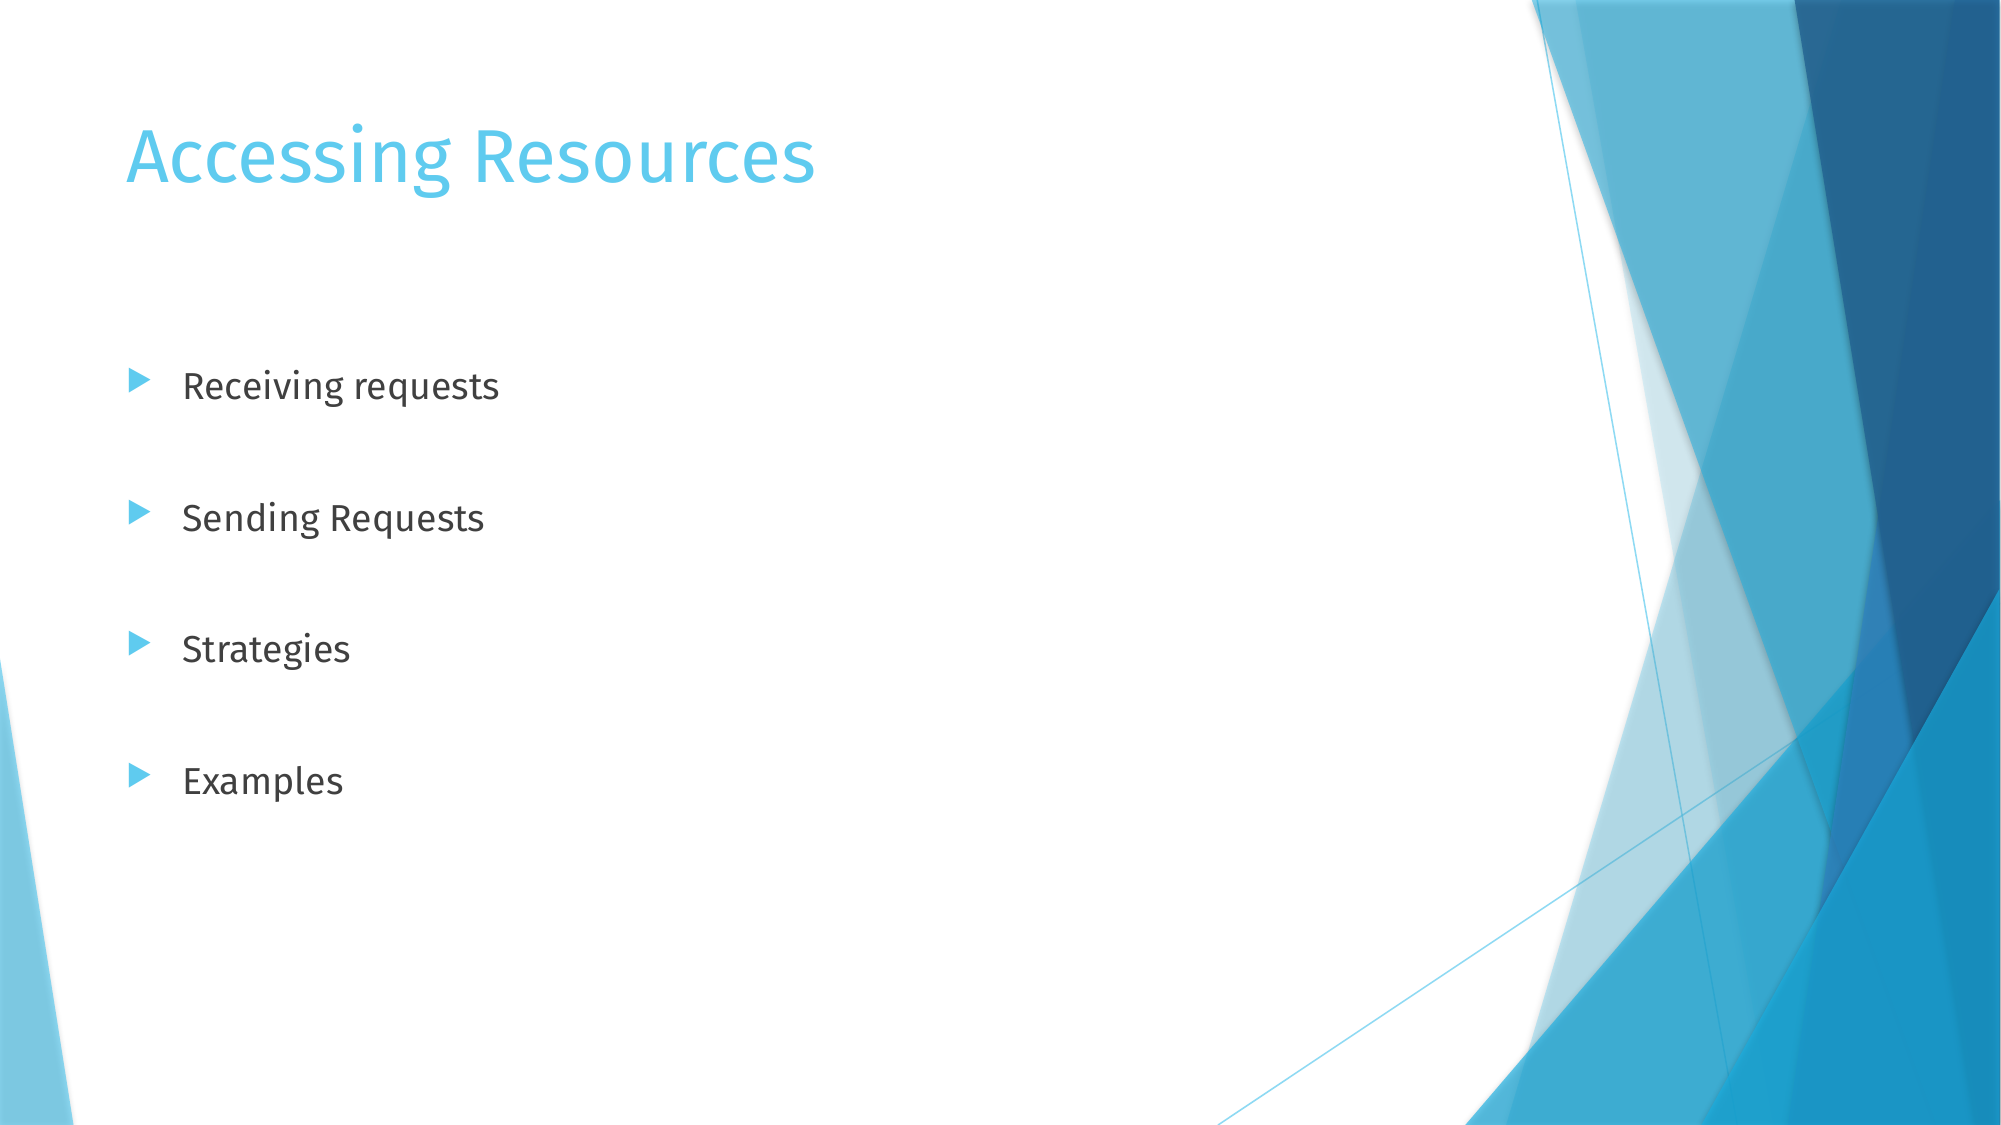

# Accessing Resources
Receiving requests

Sending Requests

Strategies

Examples